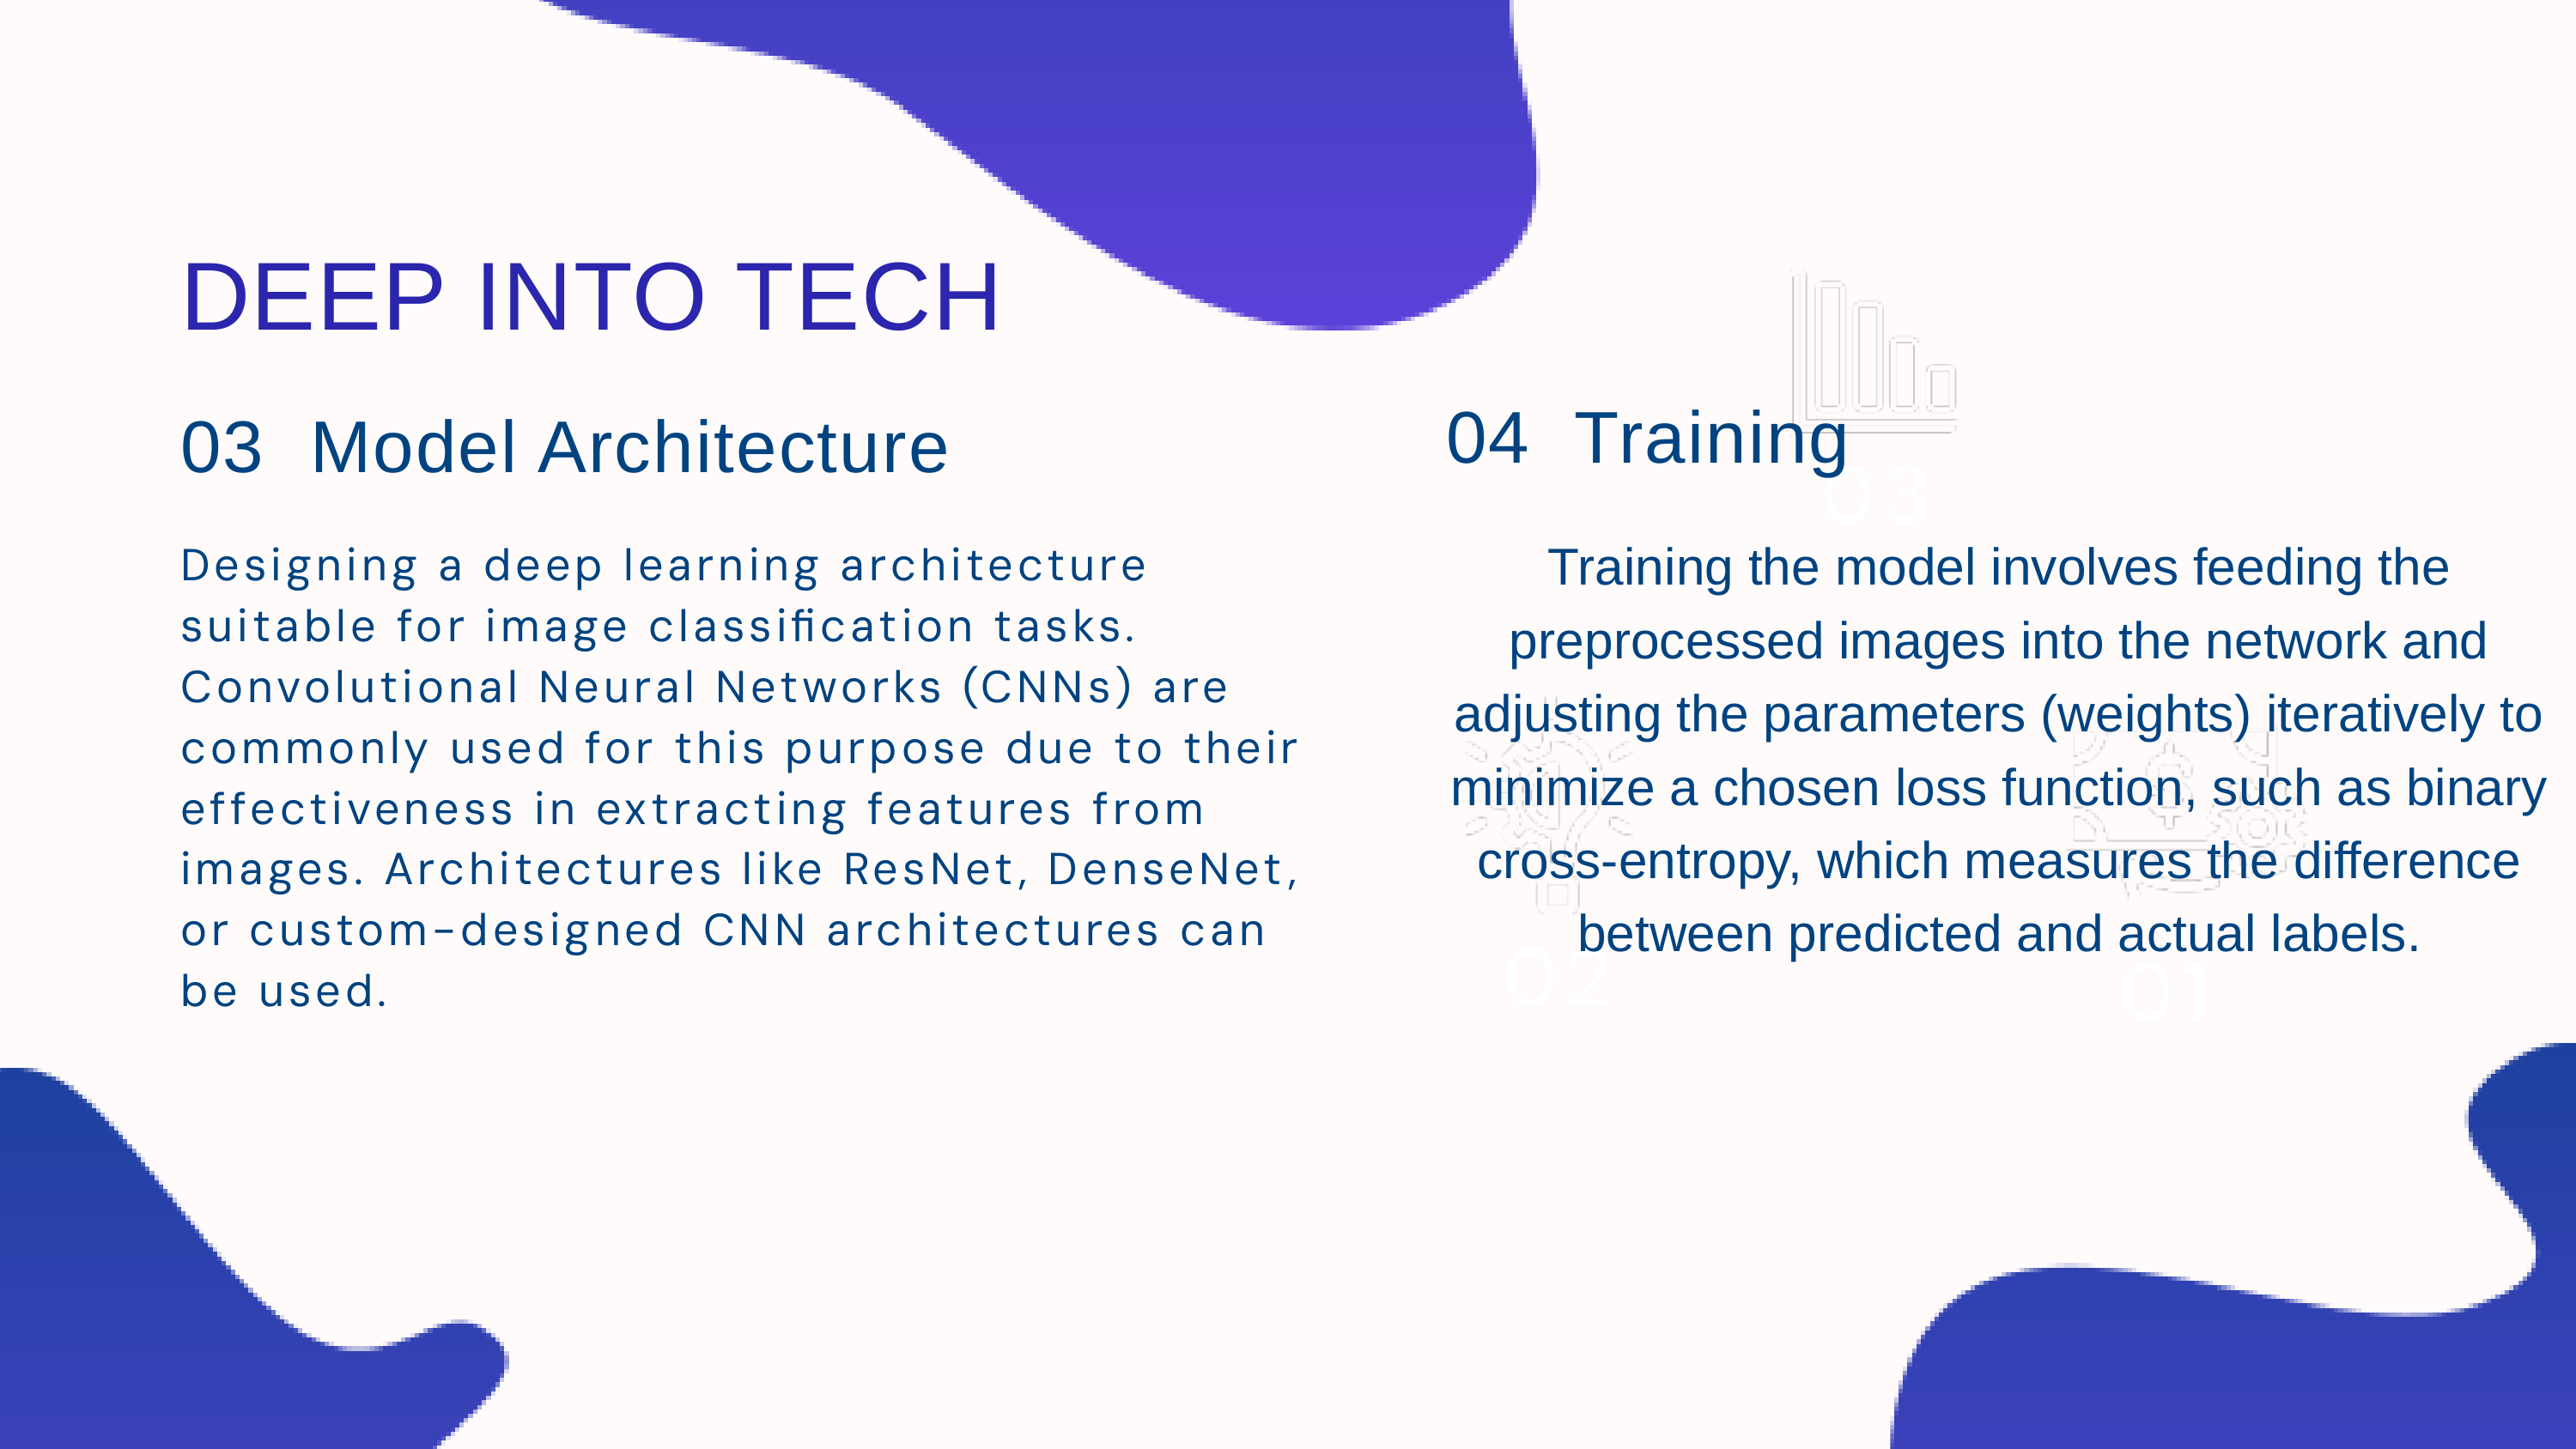

DEEP INTO TECH

04  Training
03  Model Architecture
03
Training the model involves feeding the preprocessed images into the network and adjusting the parameters (weights) iteratively to minimize a chosen loss function, such as binary cross-entropy, which measures the difference between predicted and actual labels.
Designing a deep learning architecture suitable for image classification tasks. Convolutional Neural Networks (CNNs) are commonly used for this purpose due to their effectiveness in extracting features from images. Architectures like ResNet, DenseNet, or custom-designed CNN architectures can be used.

02
01